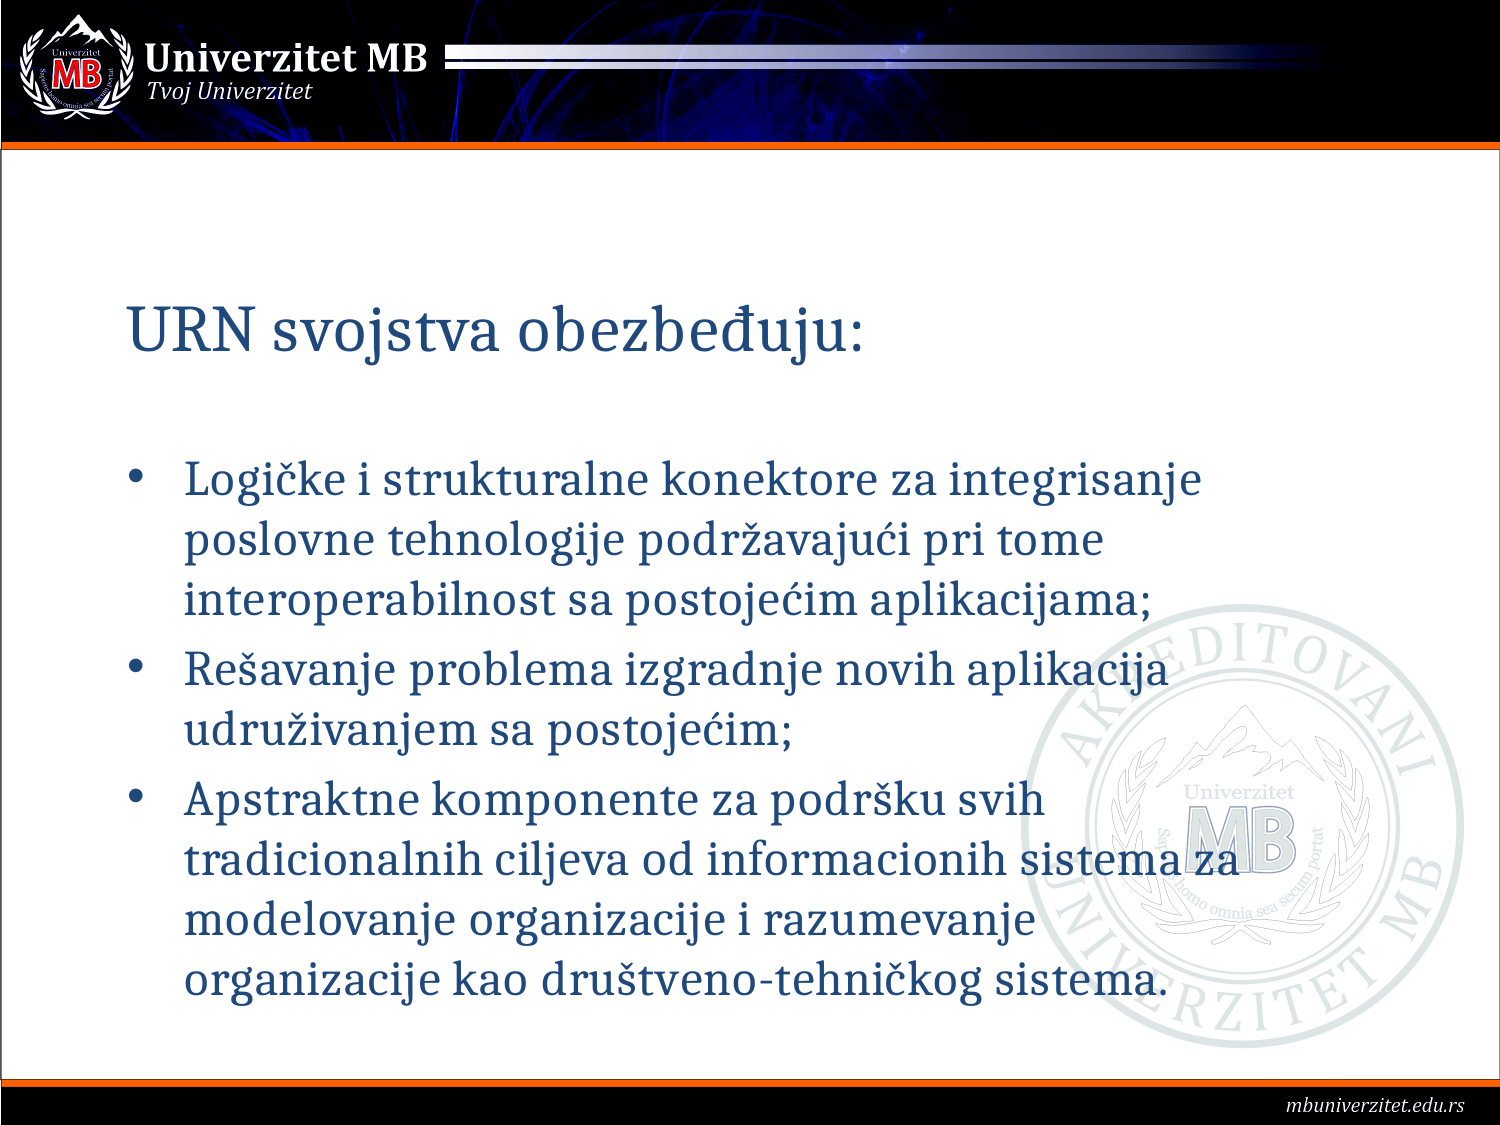

URN svojstva obezbeđuju:

Logičke i strukturalne konektore za integrisanje poslovne tehnologije podržavajući pri tome interoperabilnost sa postojećim aplikacijama;
Rešavanje problema izgradnje novih aplikacija udruživanjem sa postojećim;
Apstraktne komponente za podršku svih tradicionalnih ciljeva od informacionih sistema za modelovanje organizacije i razumevanje organizacije kao društveno-tehničkog sistema.